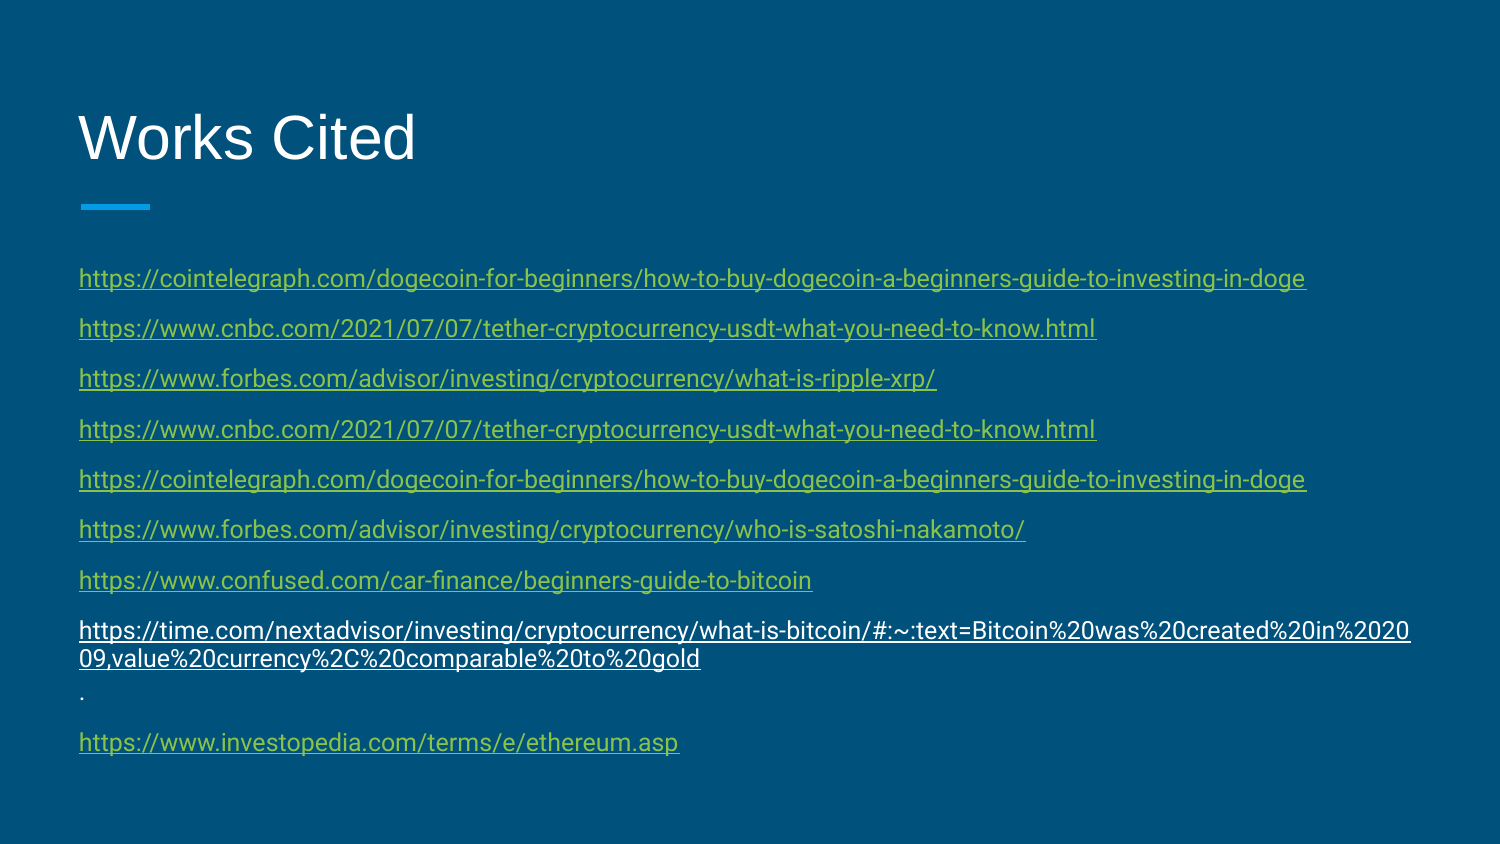

# Works Cited
https://cointelegraph.com/dogecoin-for-beginners/how-to-buy-dogecoin-a-beginners-guide-to-investing-in-doge
https://www.cnbc.com/2021/07/07/tether-cryptocurrency-usdt-what-you-need-to-know.html
https://www.forbes.com/advisor/investing/cryptocurrency/what-is-ripple-xrp/
https://www.cnbc.com/2021/07/07/tether-cryptocurrency-usdt-what-you-need-to-know.html
https://cointelegraph.com/dogecoin-for-beginners/how-to-buy-dogecoin-a-beginners-guide-to-investing-in-doge
https://www.forbes.com/advisor/investing/cryptocurrency/who-is-satoshi-nakamoto/
https://www.confused.com/car-finance/beginners-guide-to-bitcoin
https://time.com/nextadvisor/investing/cryptocurrency/what-is-bitcoin/#:~:text=Bitcoin%20was%20created%20in%202009,value%20currency%2C%20comparable%20to%20gold.
https://www.investopedia.com/terms/e/ethereum.asp